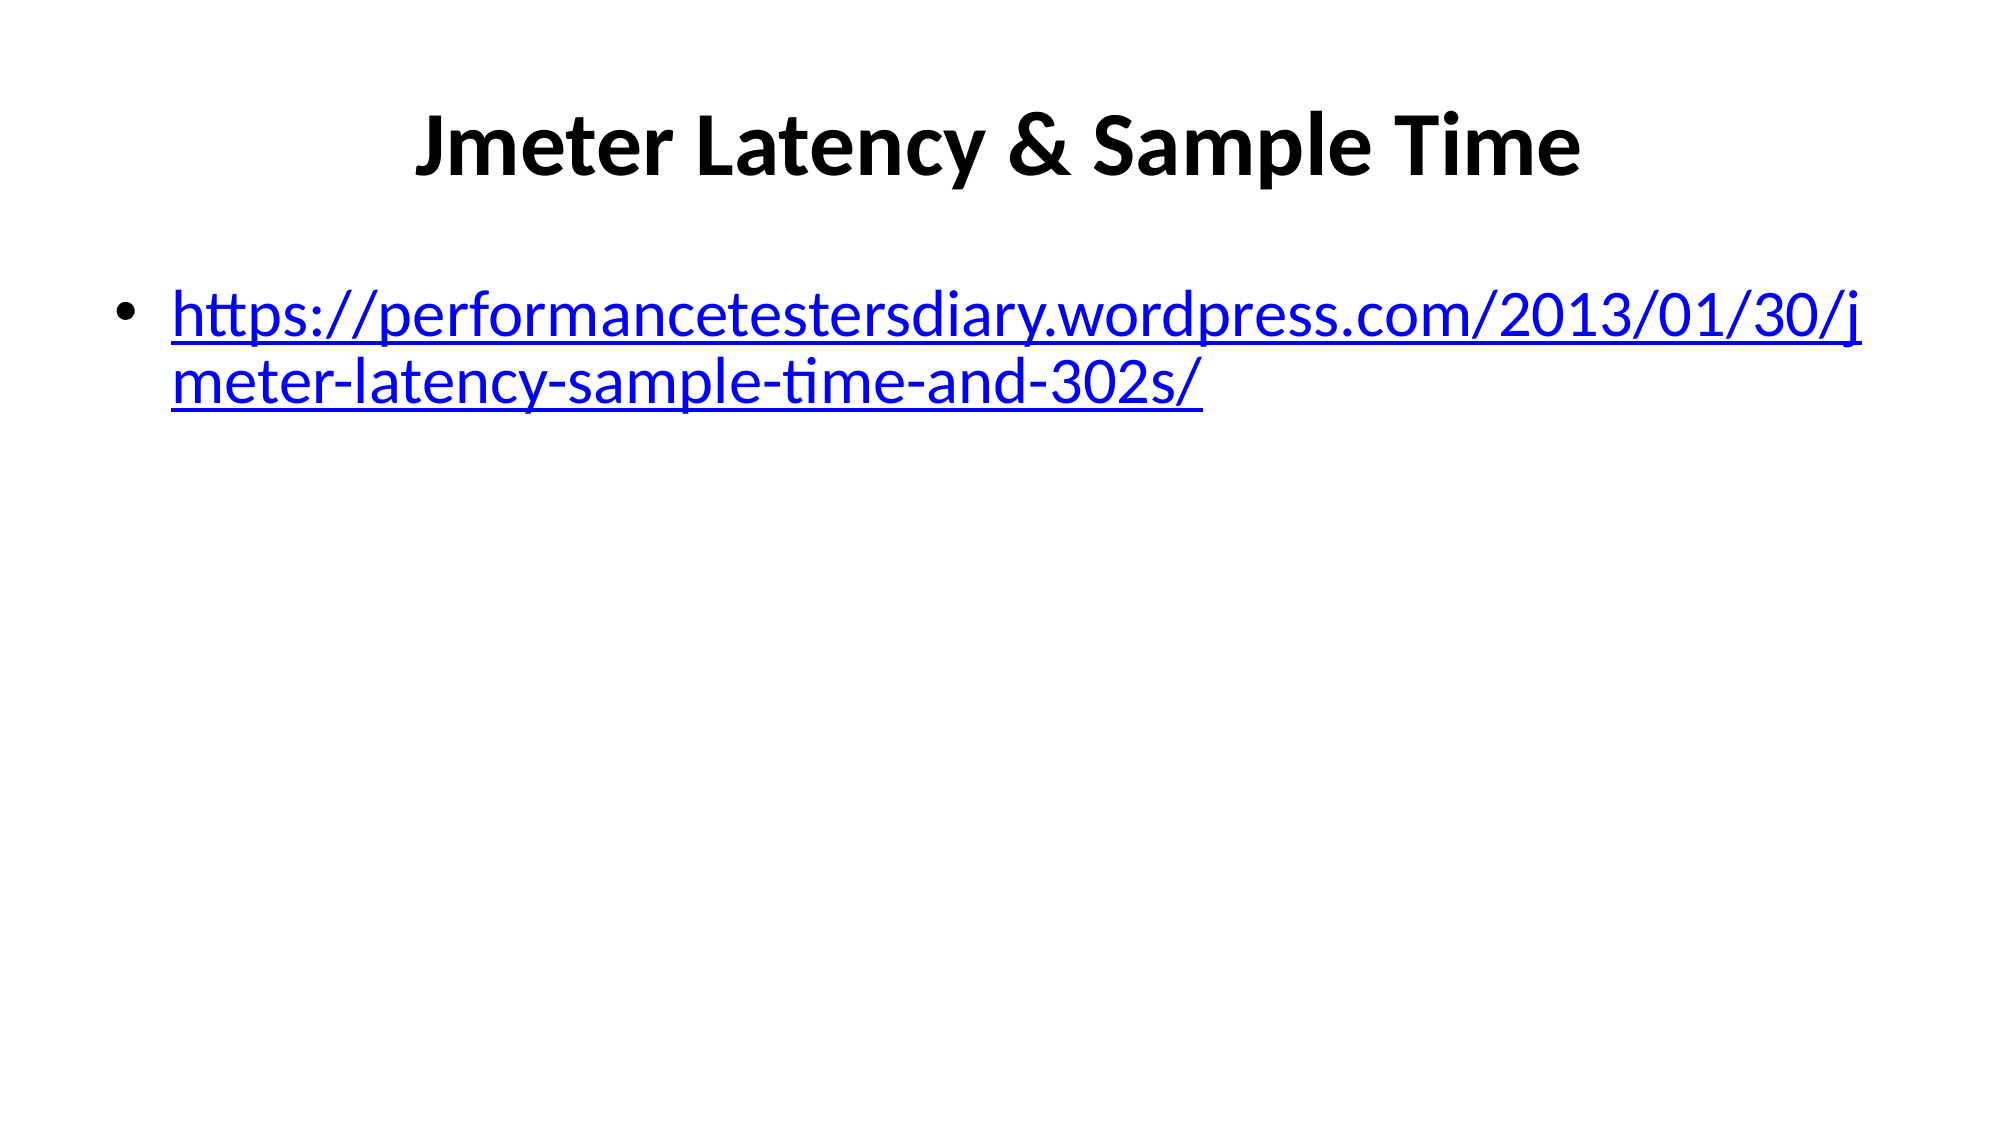

# Jmeter Latency & Sample Time
https://performancetestersdiary.wordpress.com/2013/01/30/jmeter-latency-sample-time-and-302s/